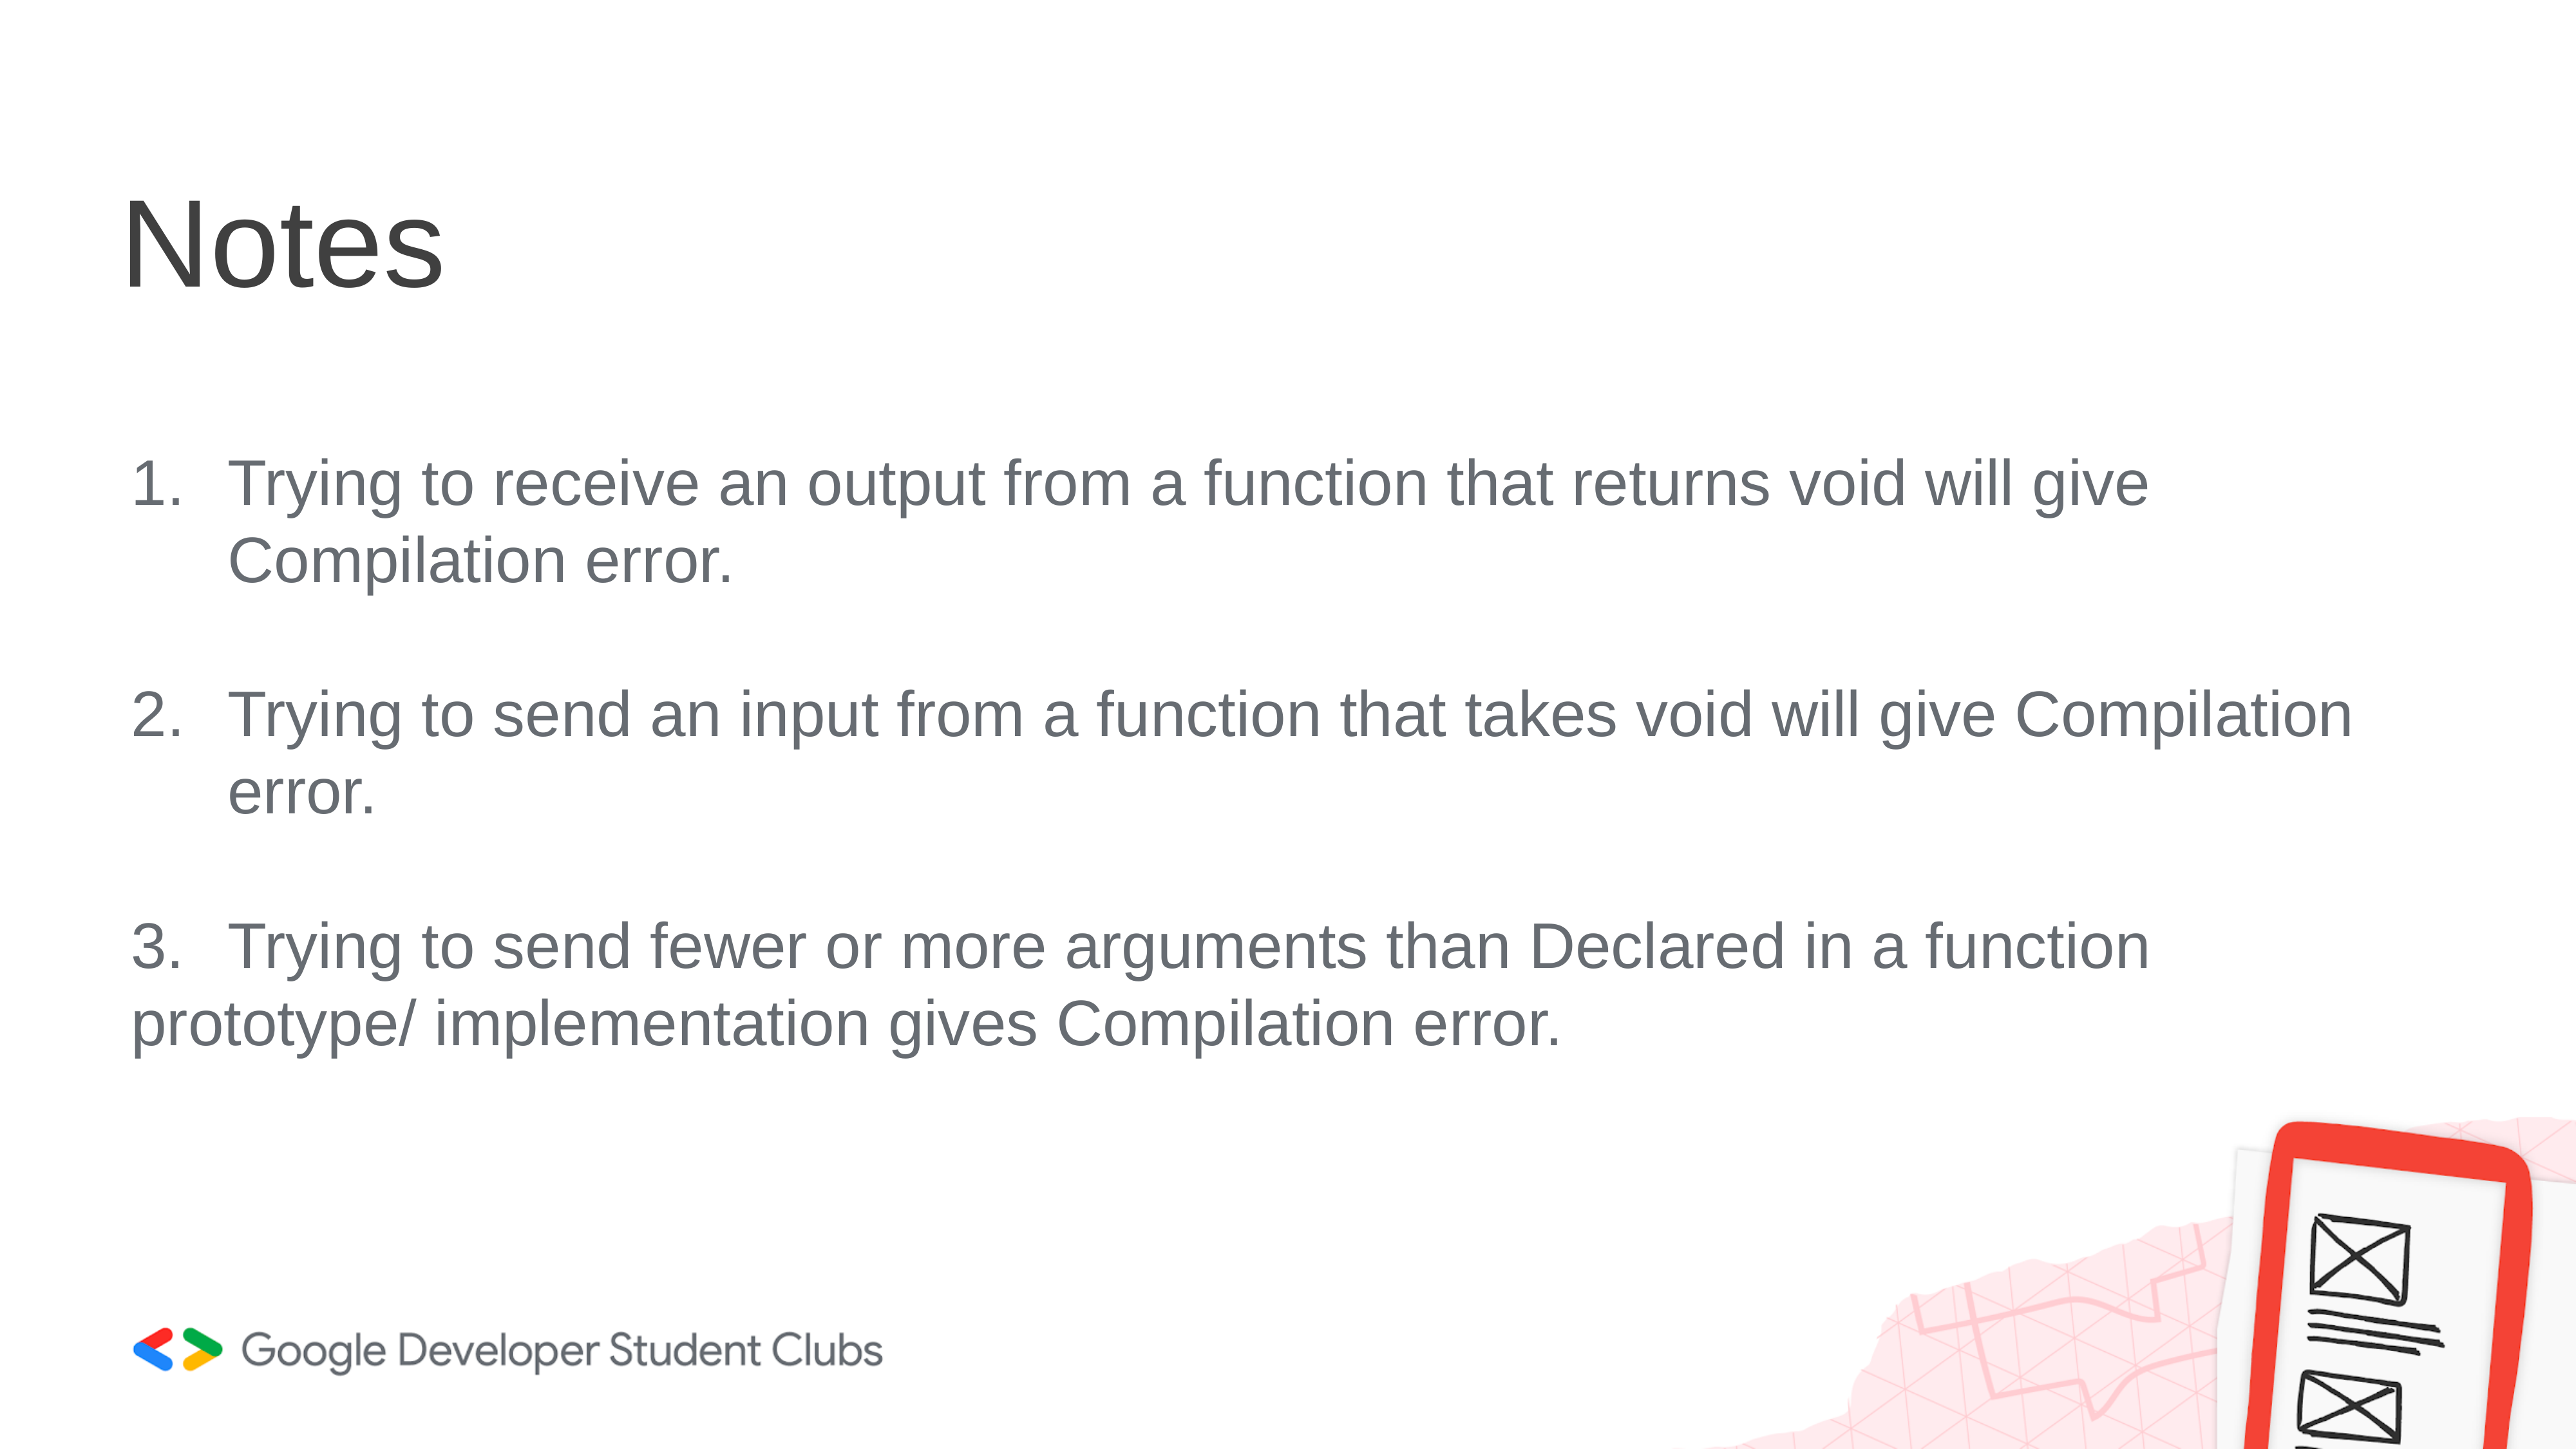

# Notes
Trying to receive an output from a function that returns void will give Compilation error.

Trying to send an input from a function that takes void will give Compilation error.

3.	Trying to send fewer or more arguments than Declared in a function prototype/ implementation gives Compilation error.